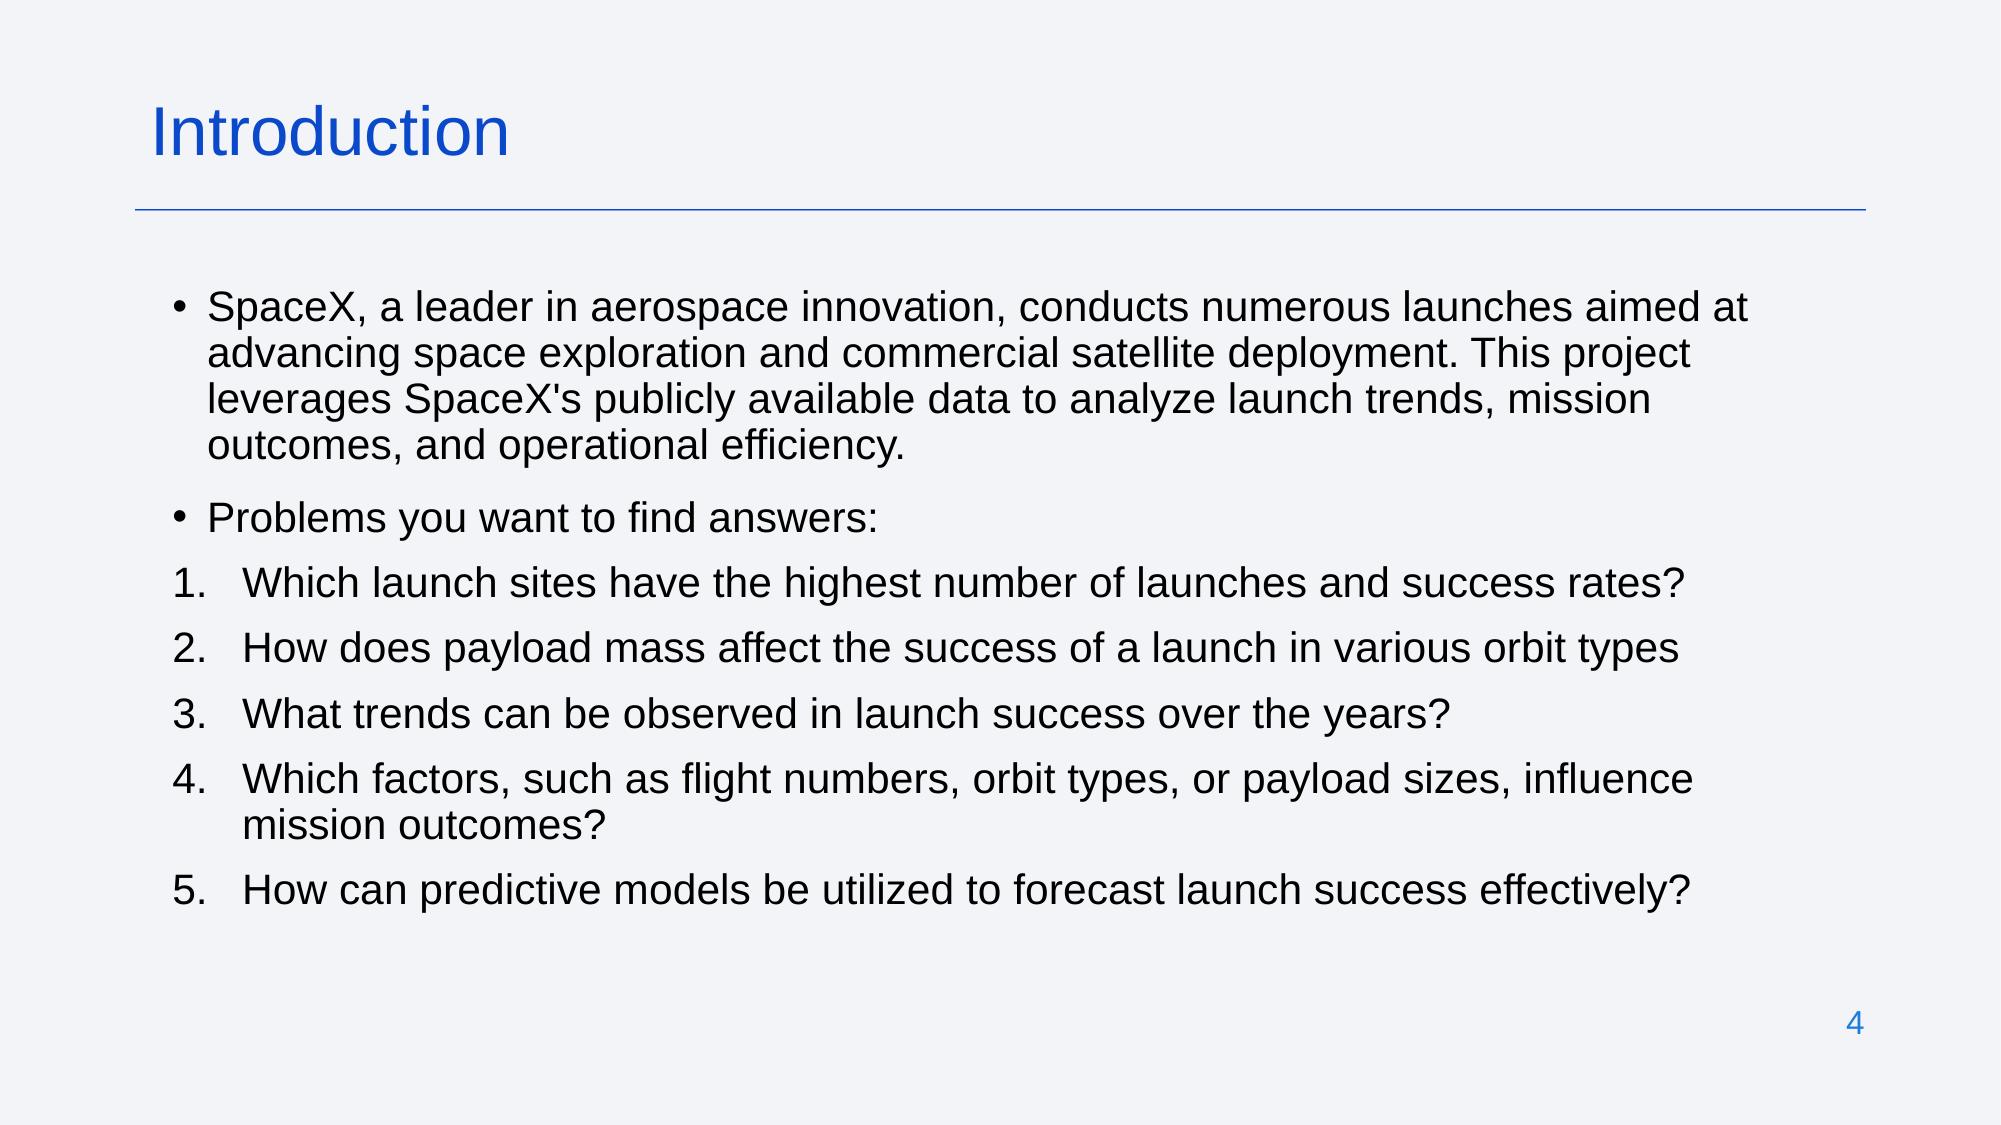

Introduction
SpaceX, a leader in aerospace innovation, conducts numerous launches aimed at advancing space exploration and commercial satellite deployment. This project leverages SpaceX's publicly available data to analyze launch trends, mission outcomes, and operational efficiency.
Problems you want to find answers:
Which launch sites have the highest number of launches and success rates?
How does payload mass affect the success of a launch in various orbit types
What trends can be observed in launch success over the years?
Which factors, such as flight numbers, orbit types, or payload sizes, influence mission outcomes?
How can predictive models be utilized to forecast launch success effectively?

4